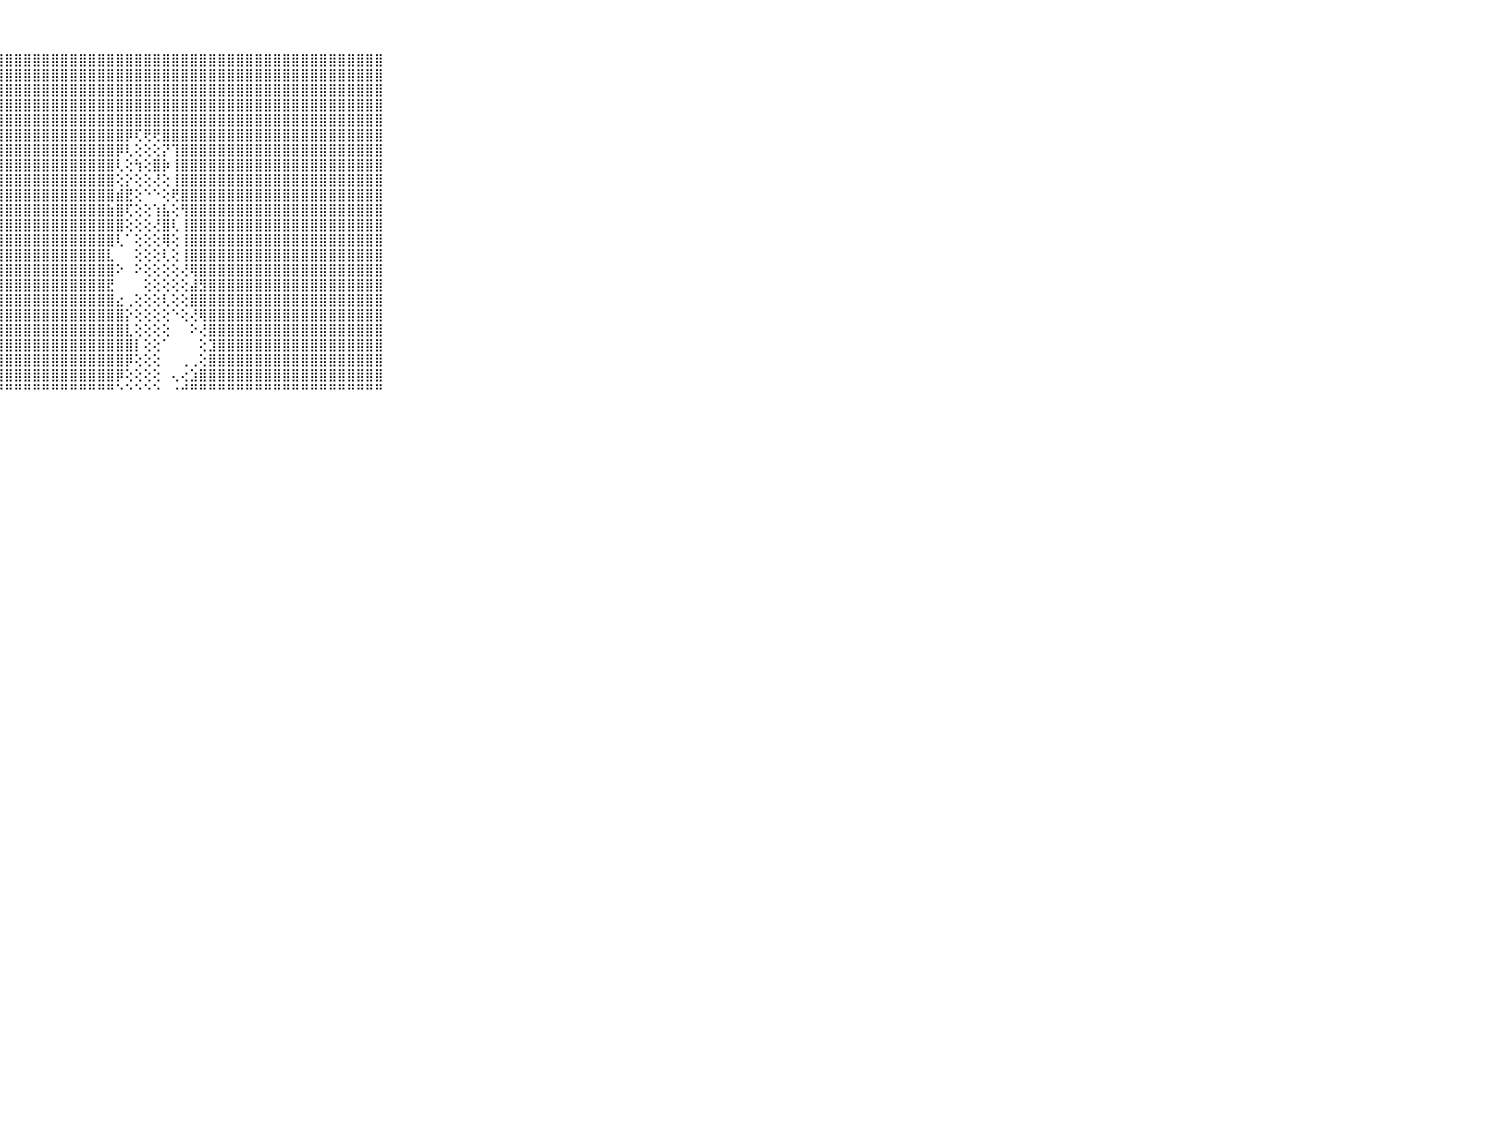

⠀⠀⠀⠀⠀⠀⠀⠀⠀⠀⠀⣿⣿⣿⣿⣿⣿⣿⣿⣿⣿⣿⣿⣿⣿⣿⣿⣿⣿⣿⣿⣿⣿⣿⣿⣿⣿⣿⣿⣿⣿⣿⣿⣿⣿⣿⣿⣿⣿⣿⣿⣿⣿⣿⣿⣿⣿⣿⣿⣿⣿⣿⣿⣿⣿⣿⣿⣿⣿⠀⠀⠀⠀⠀⠀⠀⠀⠀⠀⠀⠀
⠀⠀⠀⠀⠀⠀⠀⠀⠀⠀⠀⣿⣿⣿⣿⣿⣿⣿⣿⣿⣿⣿⣿⣿⣿⣿⣿⣿⣿⣿⣿⣿⣿⣿⣿⣿⣿⣿⣿⣿⣿⣿⣿⣿⣿⣿⣿⣿⣿⣿⣿⣿⣿⣿⣿⣿⣿⣿⣿⣿⣿⣿⣿⣿⣿⣿⣿⣿⣿⠀⠀⠀⠀⠀⠀⠀⠀⠀⠀⠀⠀
⠀⠀⠀⠀⠀⠀⠀⠀⠀⠀⠀⣿⣿⣿⣿⣿⣿⣿⣿⣿⣿⣿⣿⣿⣿⣿⣿⣿⣿⣿⣿⣿⣿⣿⣿⣿⣿⣿⣿⣿⣿⣿⣿⣿⣿⣿⣿⣿⣿⣿⣿⣿⣿⣿⣿⣿⣿⣿⣿⣿⣿⣿⣿⣿⣿⣿⣿⣿⣿⠀⠀⠀⠀⠀⠀⠀⠀⠀⠀⠀⠀
⠀⠀⠀⠀⠀⠀⠀⠀⠀⠀⠀⣿⣿⣿⣿⣿⣿⣿⣿⣿⣿⣿⣿⣿⣿⣿⣿⣿⣿⣿⣿⣿⣿⣿⣿⣿⣿⣿⣿⣿⣿⣿⣿⣿⣿⣿⣿⣿⣿⣿⣿⣿⣿⣿⣿⣿⣿⣿⣿⣿⣿⣿⣿⣿⣿⣿⣿⣿⣿⠀⠀⠀⠀⠀⠀⠀⠀⠀⠀⠀⠀
⠀⠀⠀⠀⠀⠀⠀⠀⠀⠀⠀⣿⣿⣿⣿⣿⣿⣿⣿⣿⣿⣿⣿⣿⣿⣿⣿⣿⣿⣿⣿⣿⣿⣿⣿⣿⣿⣿⣿⣿⣿⣿⣿⣿⣿⣿⣿⣿⣿⣿⣿⣿⣿⣿⣿⣿⣿⣿⣿⣿⣿⣿⣿⣿⣿⣿⣿⣿⣿⠀⠀⠀⠀⠀⠀⠀⠀⠀⠀⠀⠀
⠀⠀⠀⠀⠀⠀⠀⠀⠀⠀⠀⣿⣿⣿⣿⣿⣿⣿⣿⣿⣿⣿⣿⣿⣿⣿⣿⣿⣿⣿⣿⣿⣿⣿⣿⣿⣿⣿⣿⣿⣿⡿⢏⢟⢟⣿⣿⣿⣿⣿⣿⣿⣿⣿⣿⣿⣿⣿⣿⣿⣿⣿⣿⣿⣿⣿⣿⣿⣿⠀⠀⠀⠀⠀⠀⠀⠀⠀⠀⠀⠀
⠀⠀⠀⠀⠀⠀⠀⠀⠀⠀⠀⣿⣿⣿⣿⣿⣿⣿⣿⣿⣿⣿⣿⣿⣿⣿⣿⣿⣿⣿⣿⣿⣿⣿⣿⣿⣿⣿⣿⣿⡿⢇⢕⢕⢕⡝⢹⣿⣿⣿⣿⣿⣿⣿⣿⣿⣿⣿⣿⣿⣿⣿⣿⣿⣿⣿⣿⣿⣿⠀⠀⠀⠀⠀⠀⠀⠀⠀⠀⠀⠀
⠀⠀⠀⠀⠀⠀⠀⠀⠀⠀⠀⣿⣿⣿⣿⣿⣿⣿⣿⣿⣿⣿⣿⣿⣿⣿⣿⣿⣿⣿⣿⣿⣿⣿⣿⣿⣿⣿⣿⣿⢇⢕⢳⢕⣿⡷⢸⣿⣿⣿⣿⣿⣿⣿⣿⣿⣿⣿⣿⣿⣿⣿⣿⣿⣿⣿⣿⣿⣿⠀⠀⠀⠀⠀⠀⠀⠀⠀⠀⠀⠀
⠀⠀⠀⠀⠀⠀⠀⠀⠀⠀⠀⣿⣿⣿⣿⣿⣿⣿⣿⣿⣿⣿⣿⣿⣿⣿⣿⣿⣿⣿⣿⣿⣿⣿⣿⣿⣿⣿⣿⣿⢕⡕⢕⢕⢜⢕⢸⣿⣿⣿⣿⣿⣿⣿⣿⣿⣿⣿⣿⣿⣿⣿⣿⣿⣿⣿⣿⣿⣿⠀⠀⠀⠀⠀⠀⠀⠀⠀⠀⠀⠀
⠀⠀⠀⠀⠀⠀⠀⠀⠀⠀⠀⣿⣿⣿⣿⣿⣿⣿⣿⣿⣿⣿⣿⣿⣿⣿⣿⣿⣿⣿⣿⣿⣿⣿⣿⣿⣿⣿⣿⣿⣾⣟⢕⠑⠑⢕⢟⣿⣿⣿⣿⣿⣿⣿⣿⣿⣿⣿⣿⣿⣿⣿⣿⣿⣿⣿⣿⣿⣿⠀⠀⠀⠀⠀⠀⠀⠀⠀⠀⠀⠀
⠀⠀⠀⠀⠀⠀⠀⠀⠀⠀⠀⣿⣿⣿⣿⣿⣿⣿⣿⣿⣿⣿⣿⣿⣿⣿⣿⣿⣿⣿⣿⣿⣿⣿⣿⣿⣿⣿⣿⣷⣿⢏⢕⢕⢱⣧⢕⢻⣿⣿⣿⣿⣿⣿⣿⣿⣿⣿⣿⣿⣿⣿⣿⣿⣿⣿⣿⣿⣿⠀⠀⠀⠀⠀⠀⠀⠀⠀⠀⠀⠀
⠀⠀⠀⠀⠀⠀⠀⠀⠀⠀⠀⣿⣿⣿⣿⣿⣿⣿⣿⣿⣿⣿⣿⣿⣿⣿⣿⣿⣿⣿⣿⣿⣿⣿⣿⣿⣿⣿⣿⣿⣿⢕⢕⢕⢜⣿⢇⢸⣿⣿⣿⣿⣿⣿⣿⣿⣿⣿⣿⣿⣿⣿⣿⣿⣿⣿⣿⣿⣿⠀⠀⠀⠀⠀⠀⠀⠀⠀⠀⠀⠀
⠀⠀⠀⠀⠀⠀⠀⠀⠀⠀⠀⣿⣿⣿⣿⣿⣿⣿⣿⣿⣿⣿⣿⣿⣿⣿⣿⣿⣿⣿⣿⣿⣿⣿⣿⣿⣿⣿⣿⣿⢇⠁⢕⢕⢕⢿⢕⢸⣿⣿⣿⣿⣿⣿⣿⣿⣿⣿⣿⣿⣿⣿⣿⣿⣿⣿⣿⣿⣿⠀⠀⠀⠀⠀⠀⠀⠀⠀⠀⠀⠀
⠀⠀⠀⠀⠀⠀⠀⠀⠀⠀⠀⣿⣿⣿⣿⣿⣿⣿⣿⣿⣿⣿⣿⣿⣿⣿⣿⣿⣿⣿⣿⣿⣿⣿⣿⣿⣿⣿⣿⣇⠀⠀⢕⢕⢕⢇⢕⢸⣿⣿⣿⣿⣿⣿⣿⣿⣿⣿⣿⣿⣿⣿⣿⣿⣿⣿⣿⣿⣿⠀⠀⠀⠀⠀⠀⠀⠀⠀⠀⠀⠀
⠀⠀⠀⠀⠀⠀⠀⠀⠀⠀⠀⣿⣿⣿⣿⣿⣿⣿⣿⣿⣿⣿⣿⣿⣿⣿⣿⣿⣿⣿⣿⣿⣿⣿⣿⣿⣿⣿⣿⣿⠕⠀⠕⢕⢕⢕⢕⢜⢿⣿⣿⣿⣿⣿⣿⣿⣿⣿⣿⣿⣿⣿⣿⣿⣿⣿⣿⣿⣿⠀⠀⠀⠀⠀⠀⠀⠀⠀⠀⠀⠀
⠀⠀⠀⠀⠀⠀⠀⠀⠀⠀⠀⣿⣿⣿⣿⣿⣿⣿⣿⣿⣿⣿⣿⣿⣿⣿⣿⣿⣿⣿⣿⣿⣿⣿⣿⣿⣿⣿⣿⣟⠀⠀⠀⢕⢕⢕⢕⢕⣼⣻⣿⣿⣿⣿⣿⣿⣿⣿⣿⣿⣿⣿⣿⣿⣿⣿⣿⣿⣿⠀⠀⠀⠀⠀⠀⠀⠀⠀⠀⠀⠀
⠀⠀⠀⠀⠀⠀⠀⠀⠀⠀⠀⣿⣿⣿⣿⣿⣿⣿⣿⣿⣿⣿⣿⣿⣿⣿⣿⣿⣿⣿⣿⣿⣿⣿⣿⣿⣿⣿⣿⣿⣔⢀⢕⢕⢕⢇⢕⢕⣿⣿⣿⣿⣿⣿⣿⣿⣿⣿⣿⣿⣿⣿⣿⣿⣿⣿⣿⣿⣿⠀⠀⠀⠀⠀⠀⠀⠀⠀⠀⠀⠀
⠀⠀⠀⠀⠀⠀⠀⠀⠀⠀⠀⣿⣿⣿⣿⣿⣿⣿⣿⣿⣿⣿⣿⣿⣿⣿⣿⣿⣿⣿⣿⣿⣿⣿⣿⣿⣿⣿⣿⣿⣿⡕⢕⢕⢕⢕⠑⢕⢜⢿⣿⣿⣿⣿⣿⣿⣿⣿⣿⣿⣿⣿⣿⣿⣿⣿⣿⣿⣿⠀⠀⠀⠀⠀⠀⠀⠀⠀⠀⠀⠀
⠀⠀⠀⠀⠀⠀⠀⠀⠀⠀⠀⣿⣿⣿⣿⣿⣿⣿⣿⣿⣿⣿⣿⣿⣿⣿⣿⣿⣿⣿⣿⣿⣿⣿⣿⣿⣿⣿⣿⣿⣿⣇⢕⢕⢕⢕⠀⠀⠕⢜⣿⣿⣿⣿⣿⣿⣿⣿⣿⣿⣿⣿⣿⣿⣿⣿⣿⣿⣿⠀⠀⠀⠀⠀⠀⠀⠀⠀⠀⠀⠀
⠀⠀⠀⠀⠀⠀⠀⠀⠀⠀⠀⣿⣿⣿⣿⣿⣿⣿⣿⣿⣿⣿⣿⣿⣿⣿⣿⣿⣿⣿⣿⣿⣿⣿⣿⣿⣿⣿⣿⣿⣿⣿⡇⢕⢕⠁⠀⠀⠀⢕⣹⣿⣿⣿⣿⣿⣿⣿⣿⣿⣿⣿⣿⣿⣿⣿⣿⣿⣿⠀⠀⠀⠀⠀⠀⠀⠀⠀⠀⠀⠀
⠀⠀⠀⠀⠀⠀⠀⠀⠀⠀⠀⣿⣿⣿⣿⣿⣿⣿⣿⣿⣿⣿⣿⣿⣿⣿⣿⣿⣿⣿⣿⣿⣿⣿⣿⣿⣿⣿⣿⣿⣿⡿⢕⢕⢕⠀⠀⢀⢀⢕⣿⣿⣿⣿⣿⣿⣿⣿⣿⣿⣿⣿⣿⣿⣿⣿⣿⣿⣿⠀⠀⠀⠀⠀⠀⠀⠀⠀⠀⠀⠀
⠀⠀⠀⠀⠀⠀⠀⠀⠀⠀⠀⣿⣿⣿⣿⣿⣿⣿⣿⣿⣿⣿⣿⣿⣿⣿⣿⣿⣿⣿⣿⣿⣿⣿⣿⣿⣿⣿⣿⣿⡿⢕⢕⢕⢕⠀⢄⢔⣱⣿⣿⣿⣿⣿⣿⣿⣿⣿⣿⣿⣿⣿⣿⣿⣿⣿⣿⣿⣿⠀⠀⠀⠀⠀⠀⠀⠀⠀⠀⠀⠀
⠀⠀⠀⠀⠀⠀⠀⠀⠀⠀⠀⠛⠛⠛⠛⠛⠛⠛⠛⠛⠛⠛⠛⠛⠛⠛⠛⠛⠛⠛⠛⠛⠛⠛⠛⠛⠛⠛⠛⠛⠑⠑⠑⠑⠑⠀⠐⠚⠛⠛⠛⠛⠛⠛⠛⠛⠛⠛⠛⠛⠛⠛⠛⠛⠛⠛⠛⠛⠛⠀⠀⠀⠀⠀⠀⠀⠀⠀⠀⠀⠀